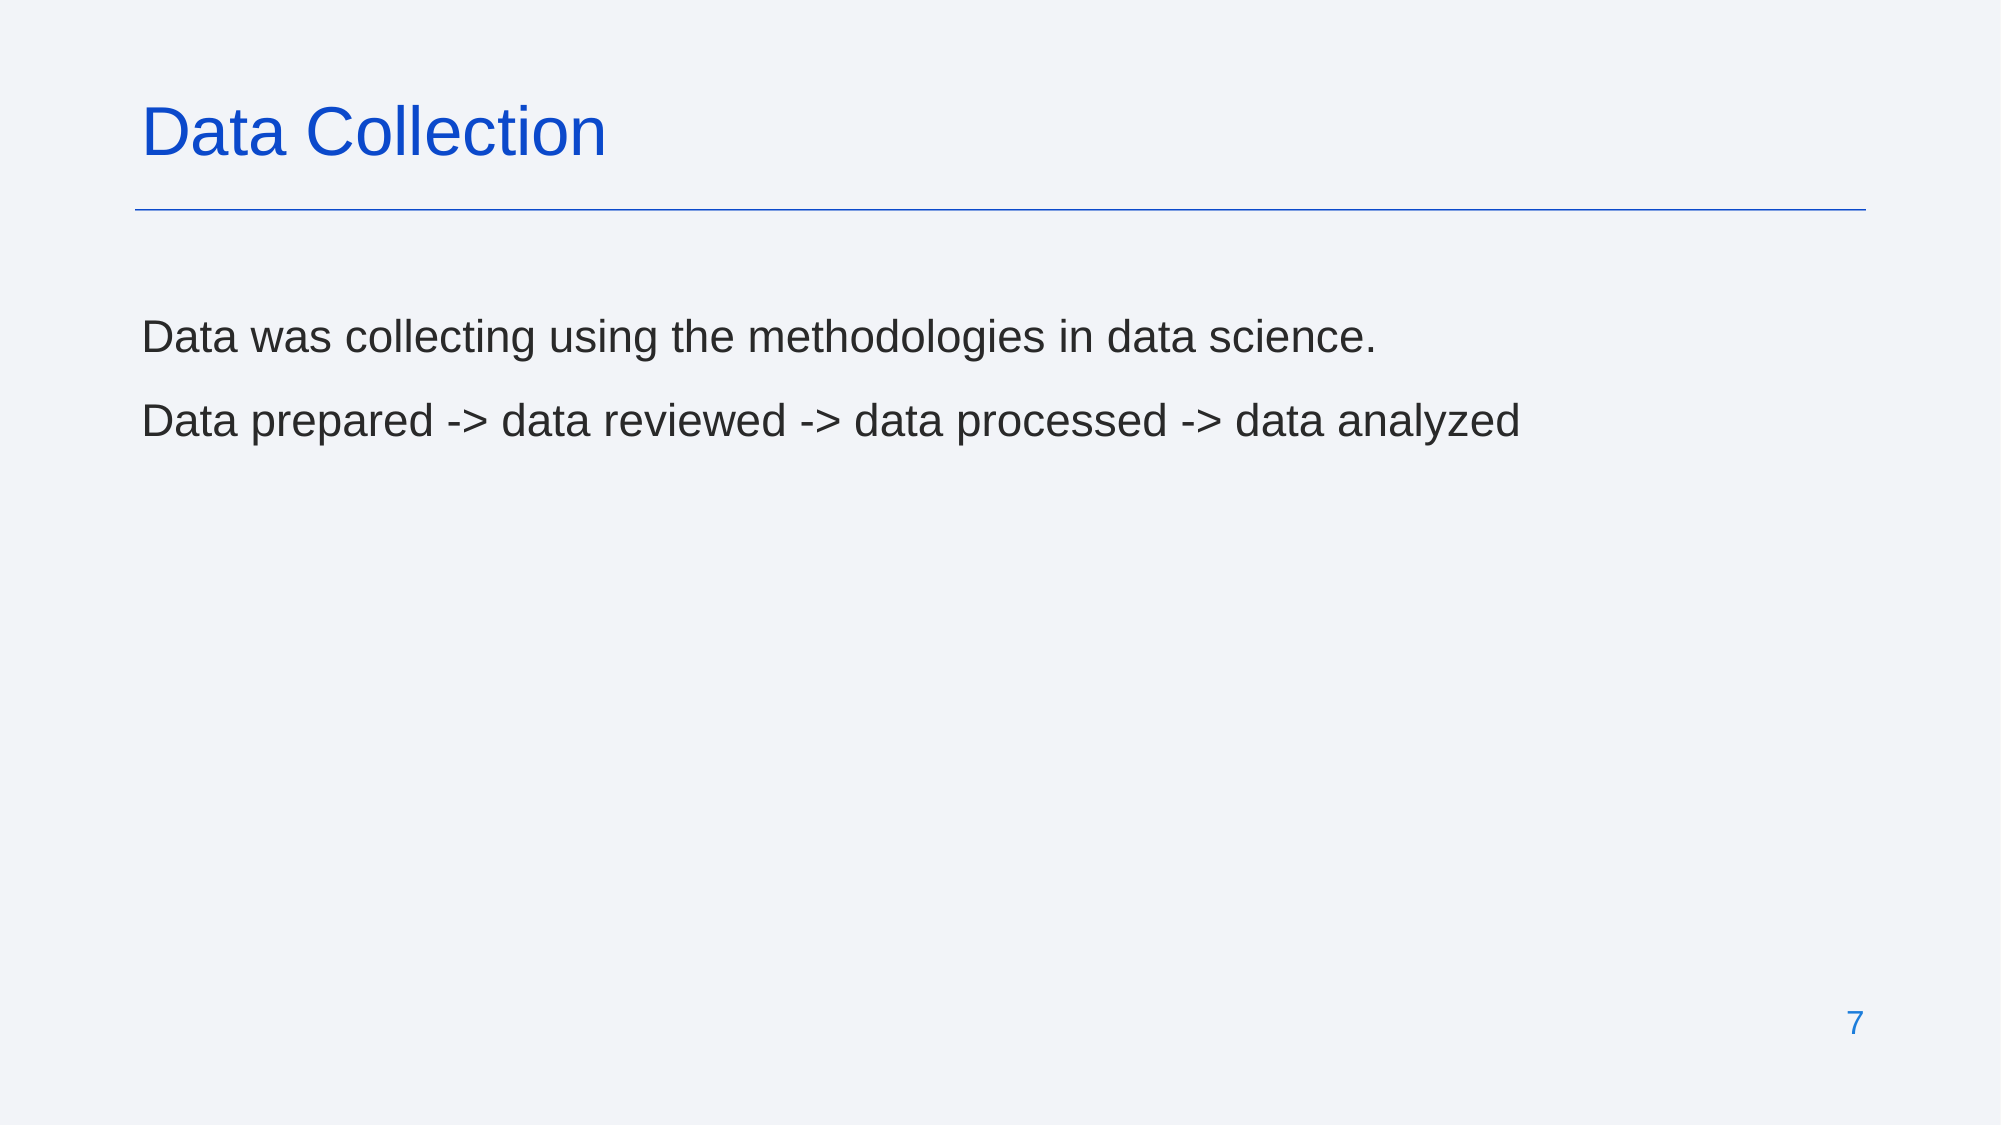

Data Collection
Data was collecting using the methodologies in data science.
Data prepared -> data reviewed -> data processed -> data analyzed

7